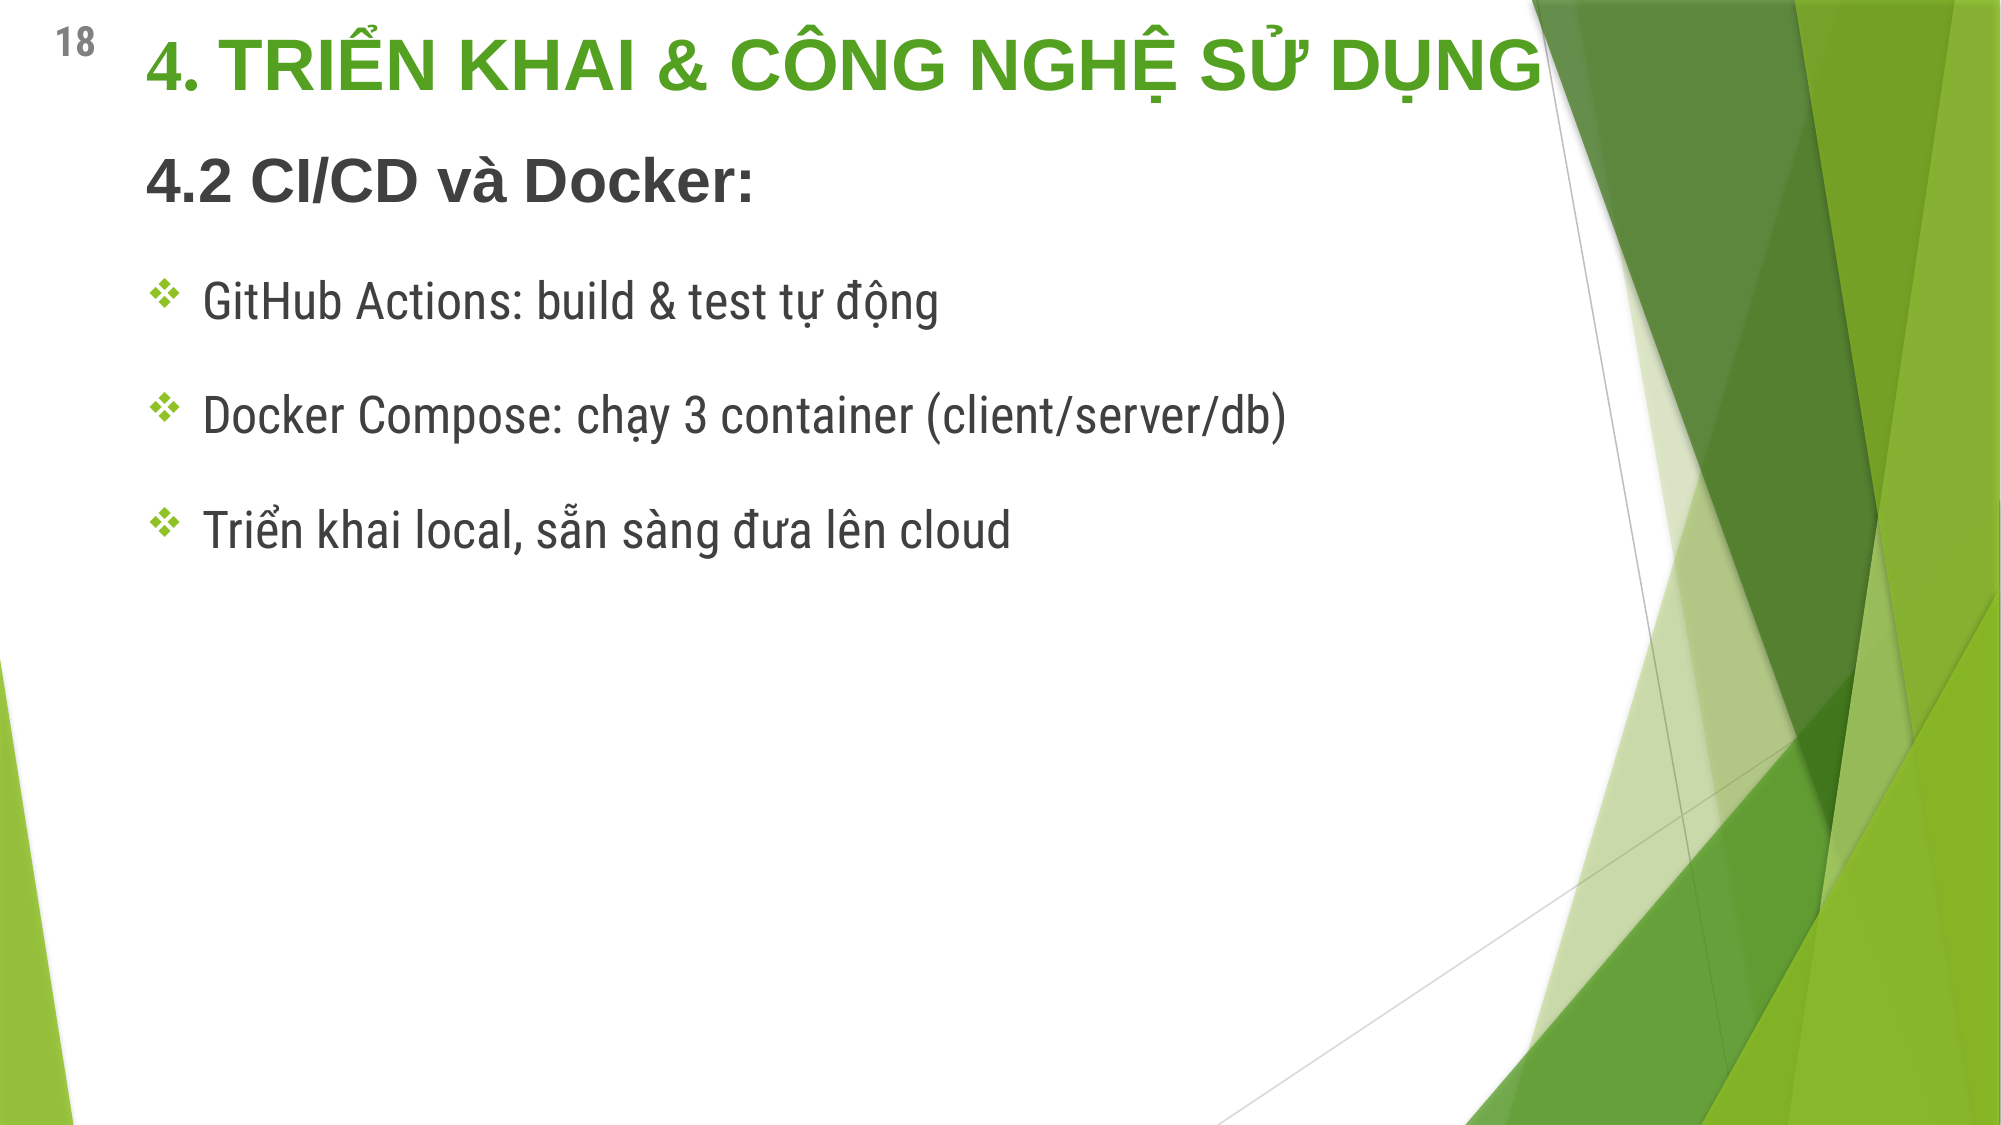

18
# 4. TRIỂN KHAI & CÔNG NGHỆ SỬ DỤNG
4.2 CI/CD và Docker:
GitHub Actions: build & test tự động
Docker Compose: chạy 3 container (client/server/db)
Triển khai local, sẵn sàng đưa lên cloud